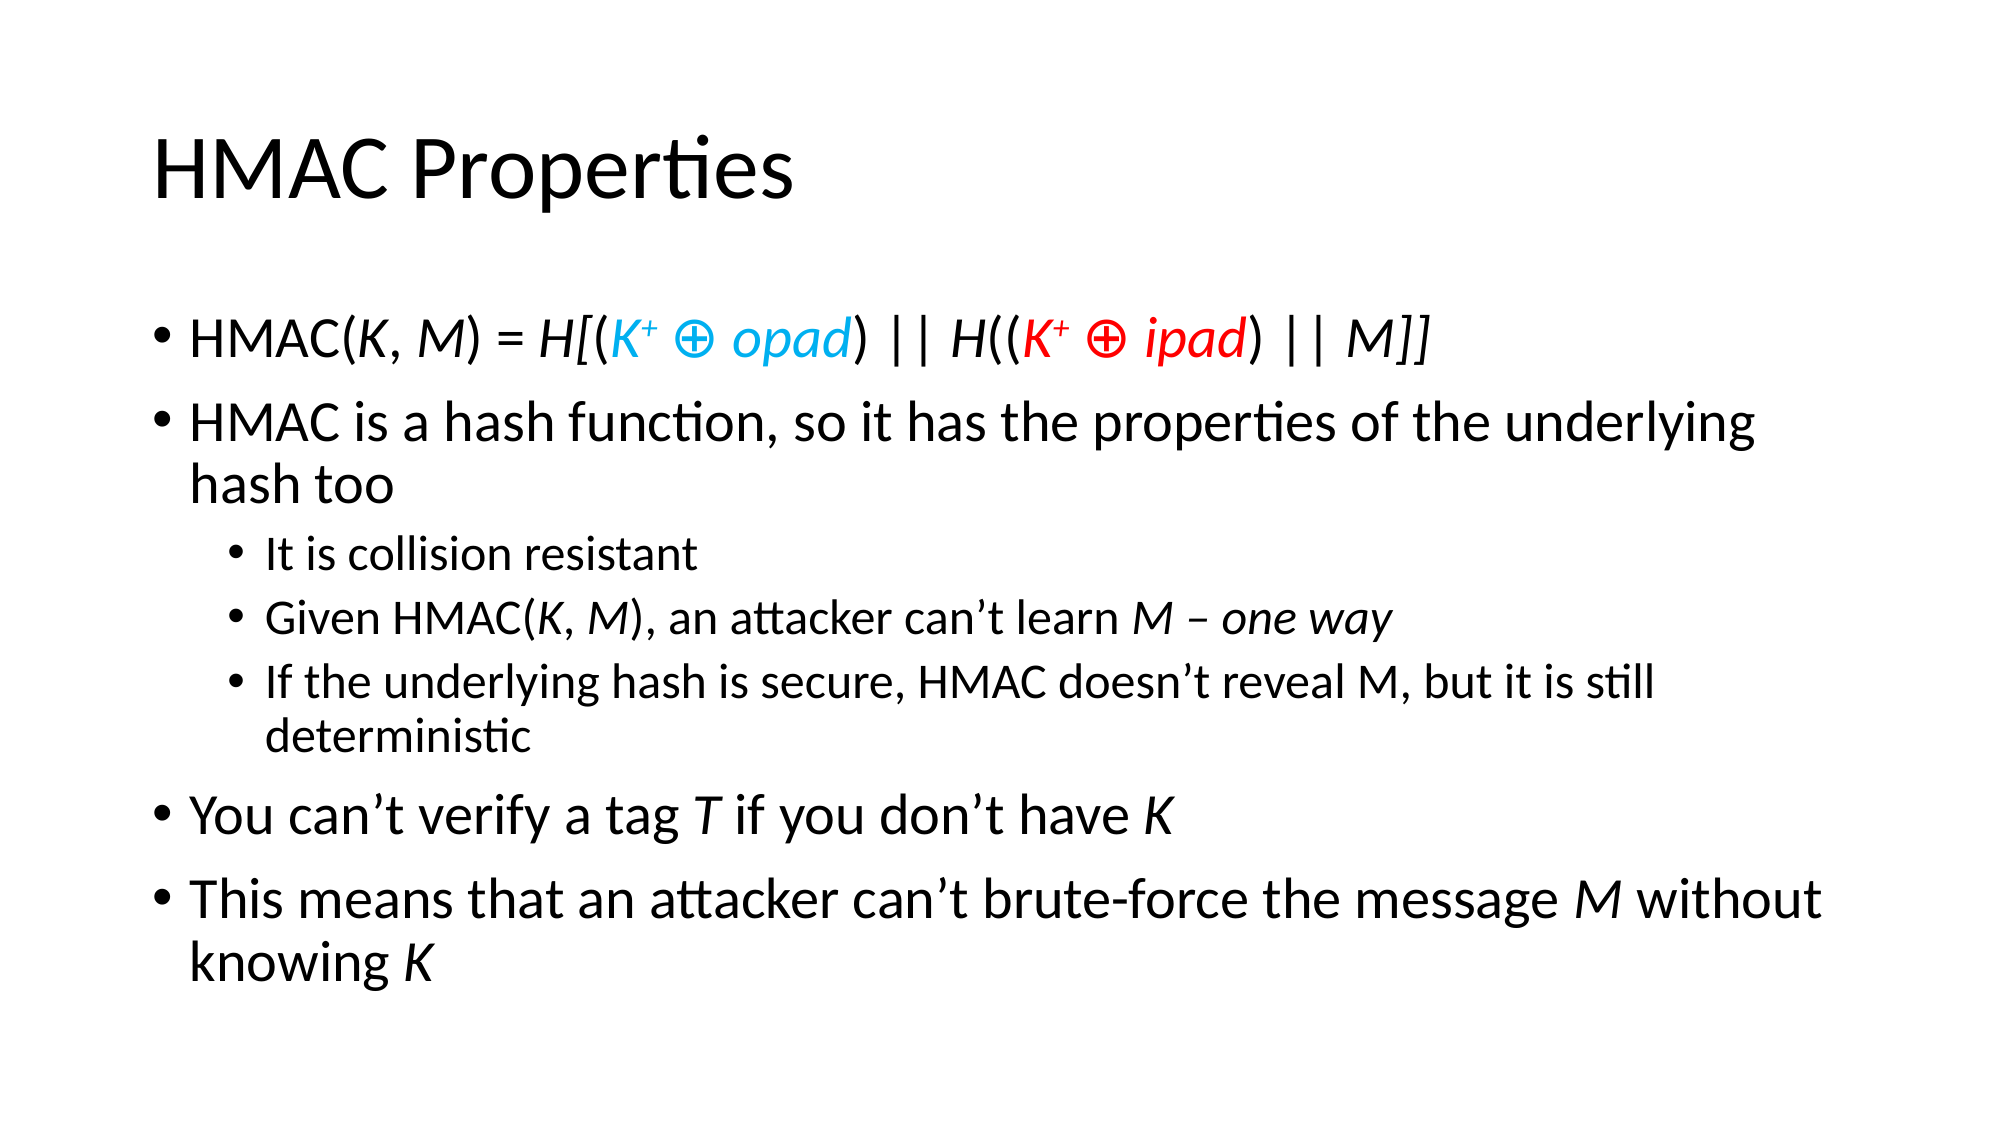

# HMAC Properties
HMAC(K, M) = H[(K+ ⊕ opad) || H((K+ ⊕ ipad) || M]]
HMAC is a hash function, so it has the properties of the underlying hash too
It is collision resistant
Given HMAC(K, M), an attacker can’t learn M – one way
If the underlying hash is secure, HMAC doesn’t reveal M, but it is still deterministic
You can’t verify a tag T if you don’t have K
This means that an attacker can’t brute-force the message M without knowing K